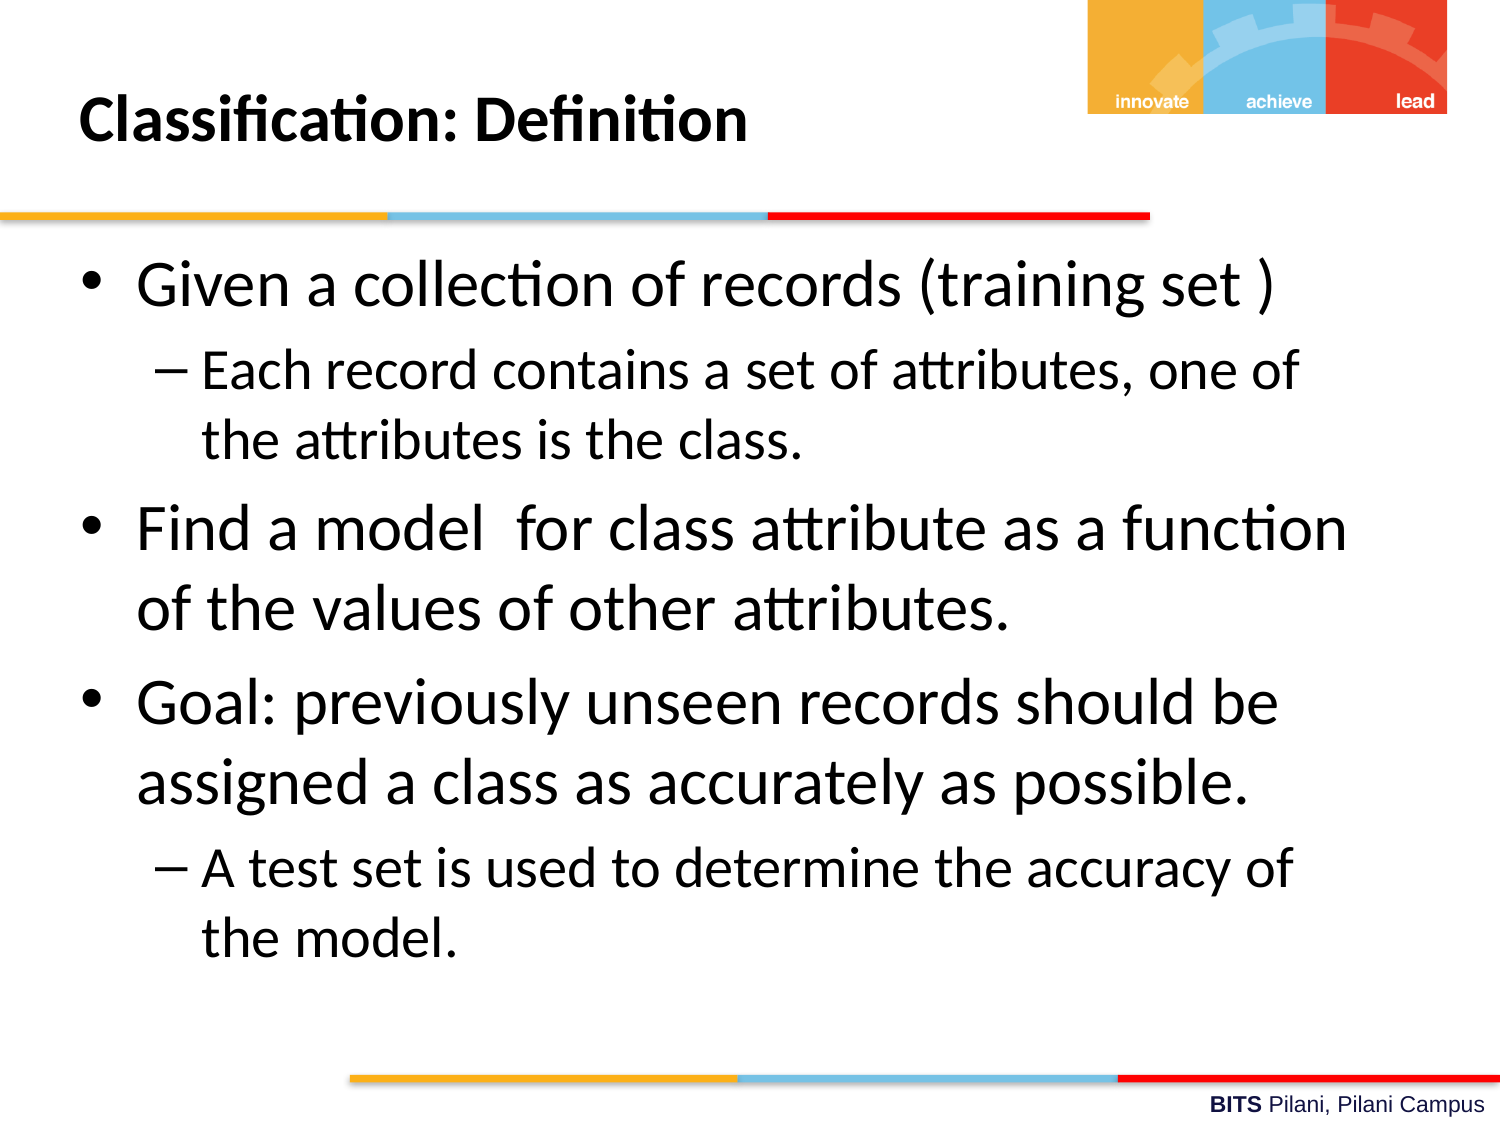

# Classification: Definition
Given a collection of records (training set )
Each record contains a set of attributes, one of the attributes is the class.
Find a model  for class attribute as a function of the values of other attributes.
Goal: previously unseen records should be assigned a class as accurately as possible.
A test set is used to determine the accuracy of the model.